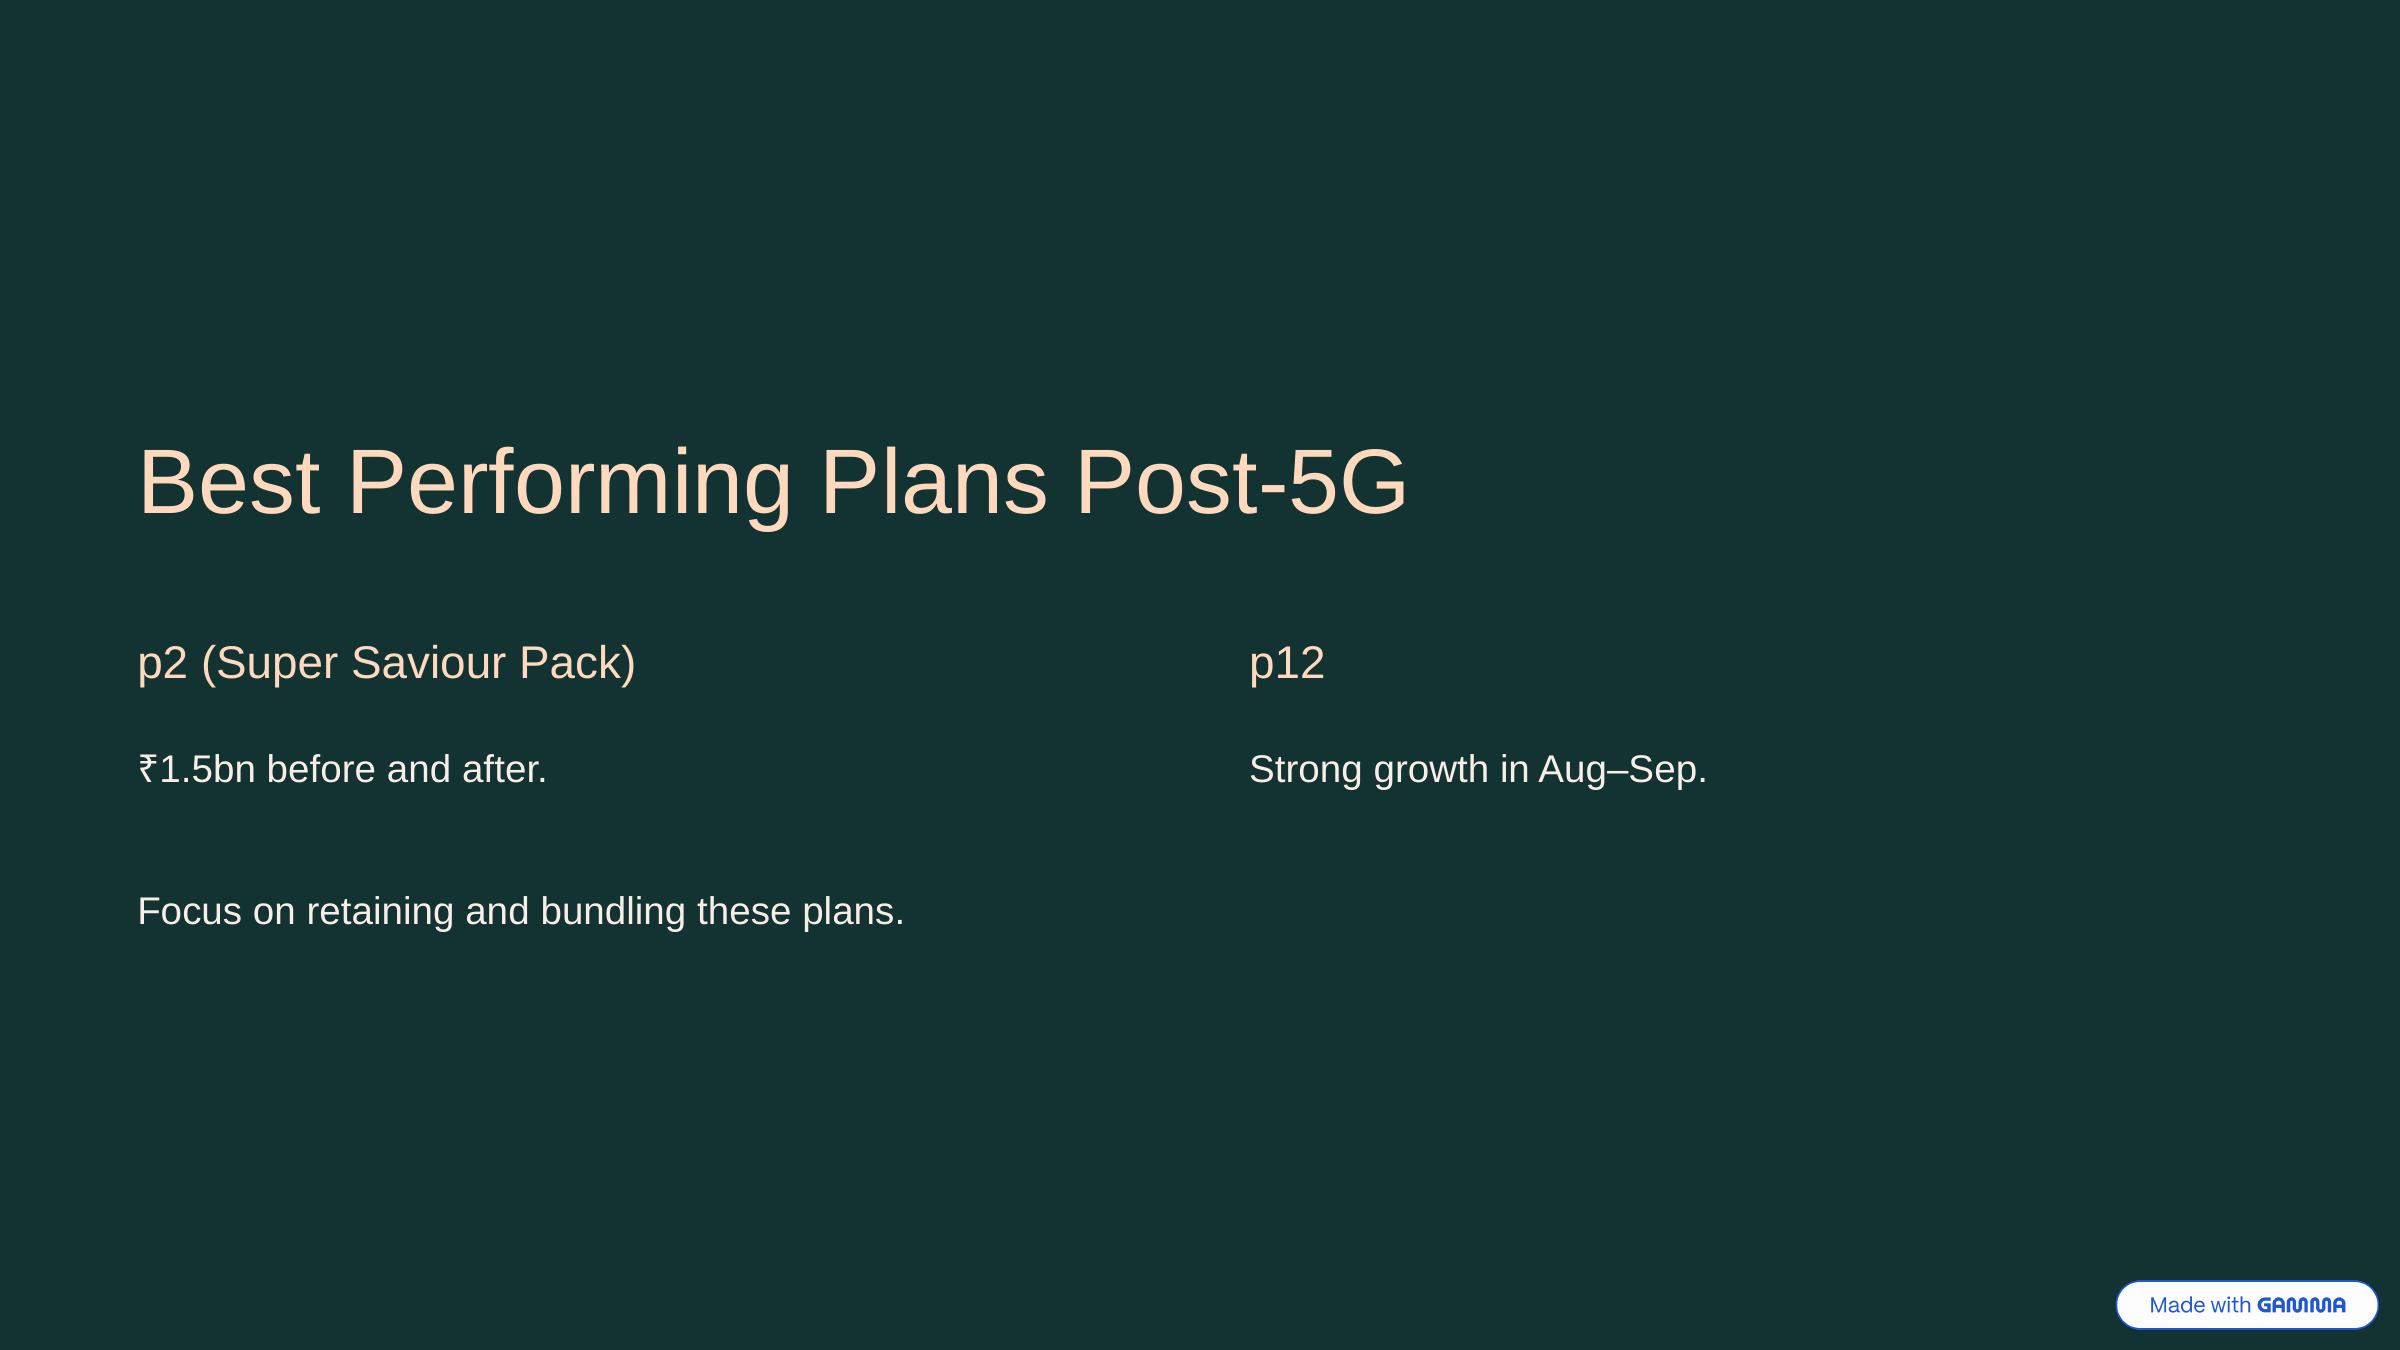

Best Performing Plans Post-5G
p2 (Super Saviour Pack)
p12
₹1.5bn before and after.
Strong growth in Aug–Sep.
Focus on retaining and bundling these plans.